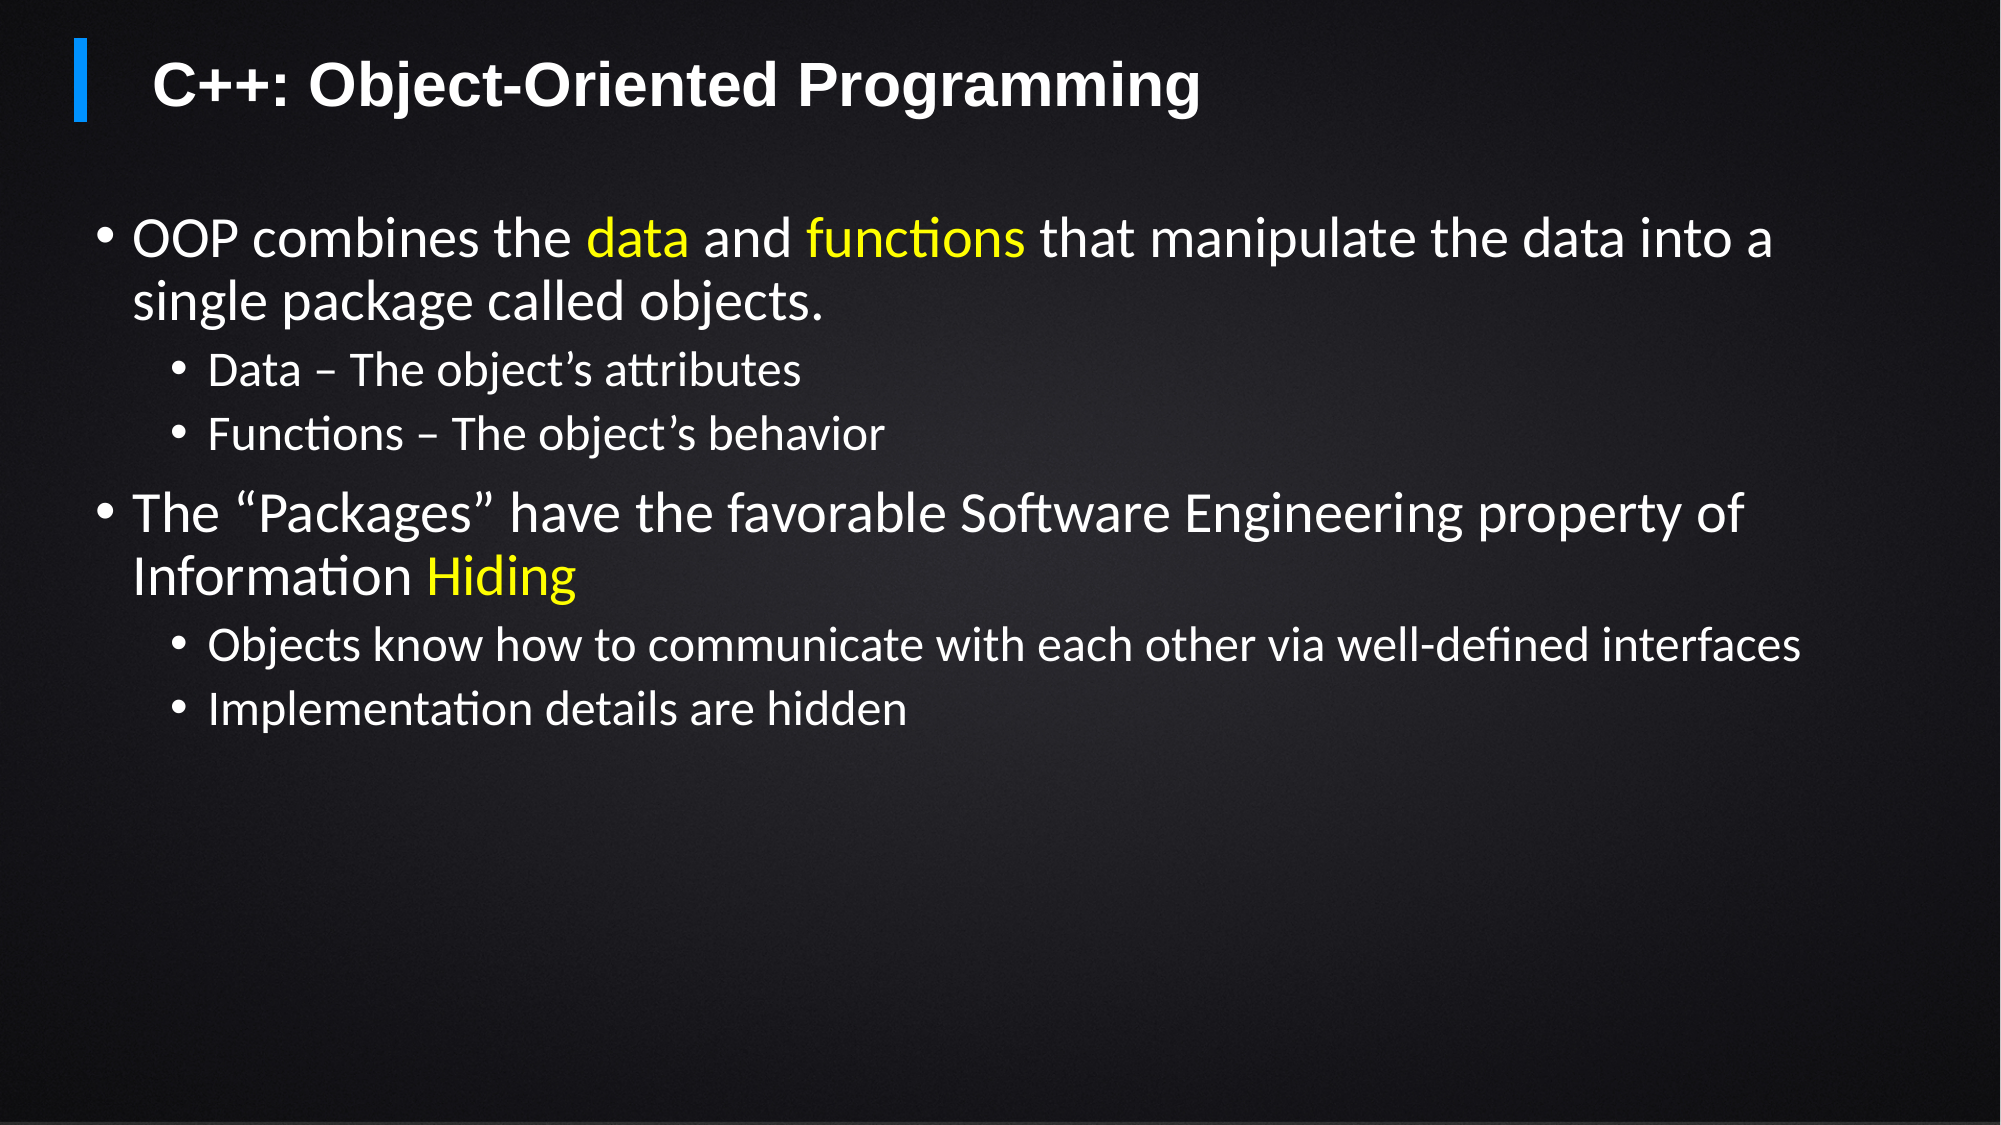

C++: Object-Oriented Programming
OOP combines the data and functions that manipulate the data into a single package called objects.
Data – The object’s attributes
Functions – The object’s behavior
The “Packages” have the favorable Software Engineering property of Information Hiding
Objects know how to communicate with each other via well-defined interfaces
Implementation details are hidden